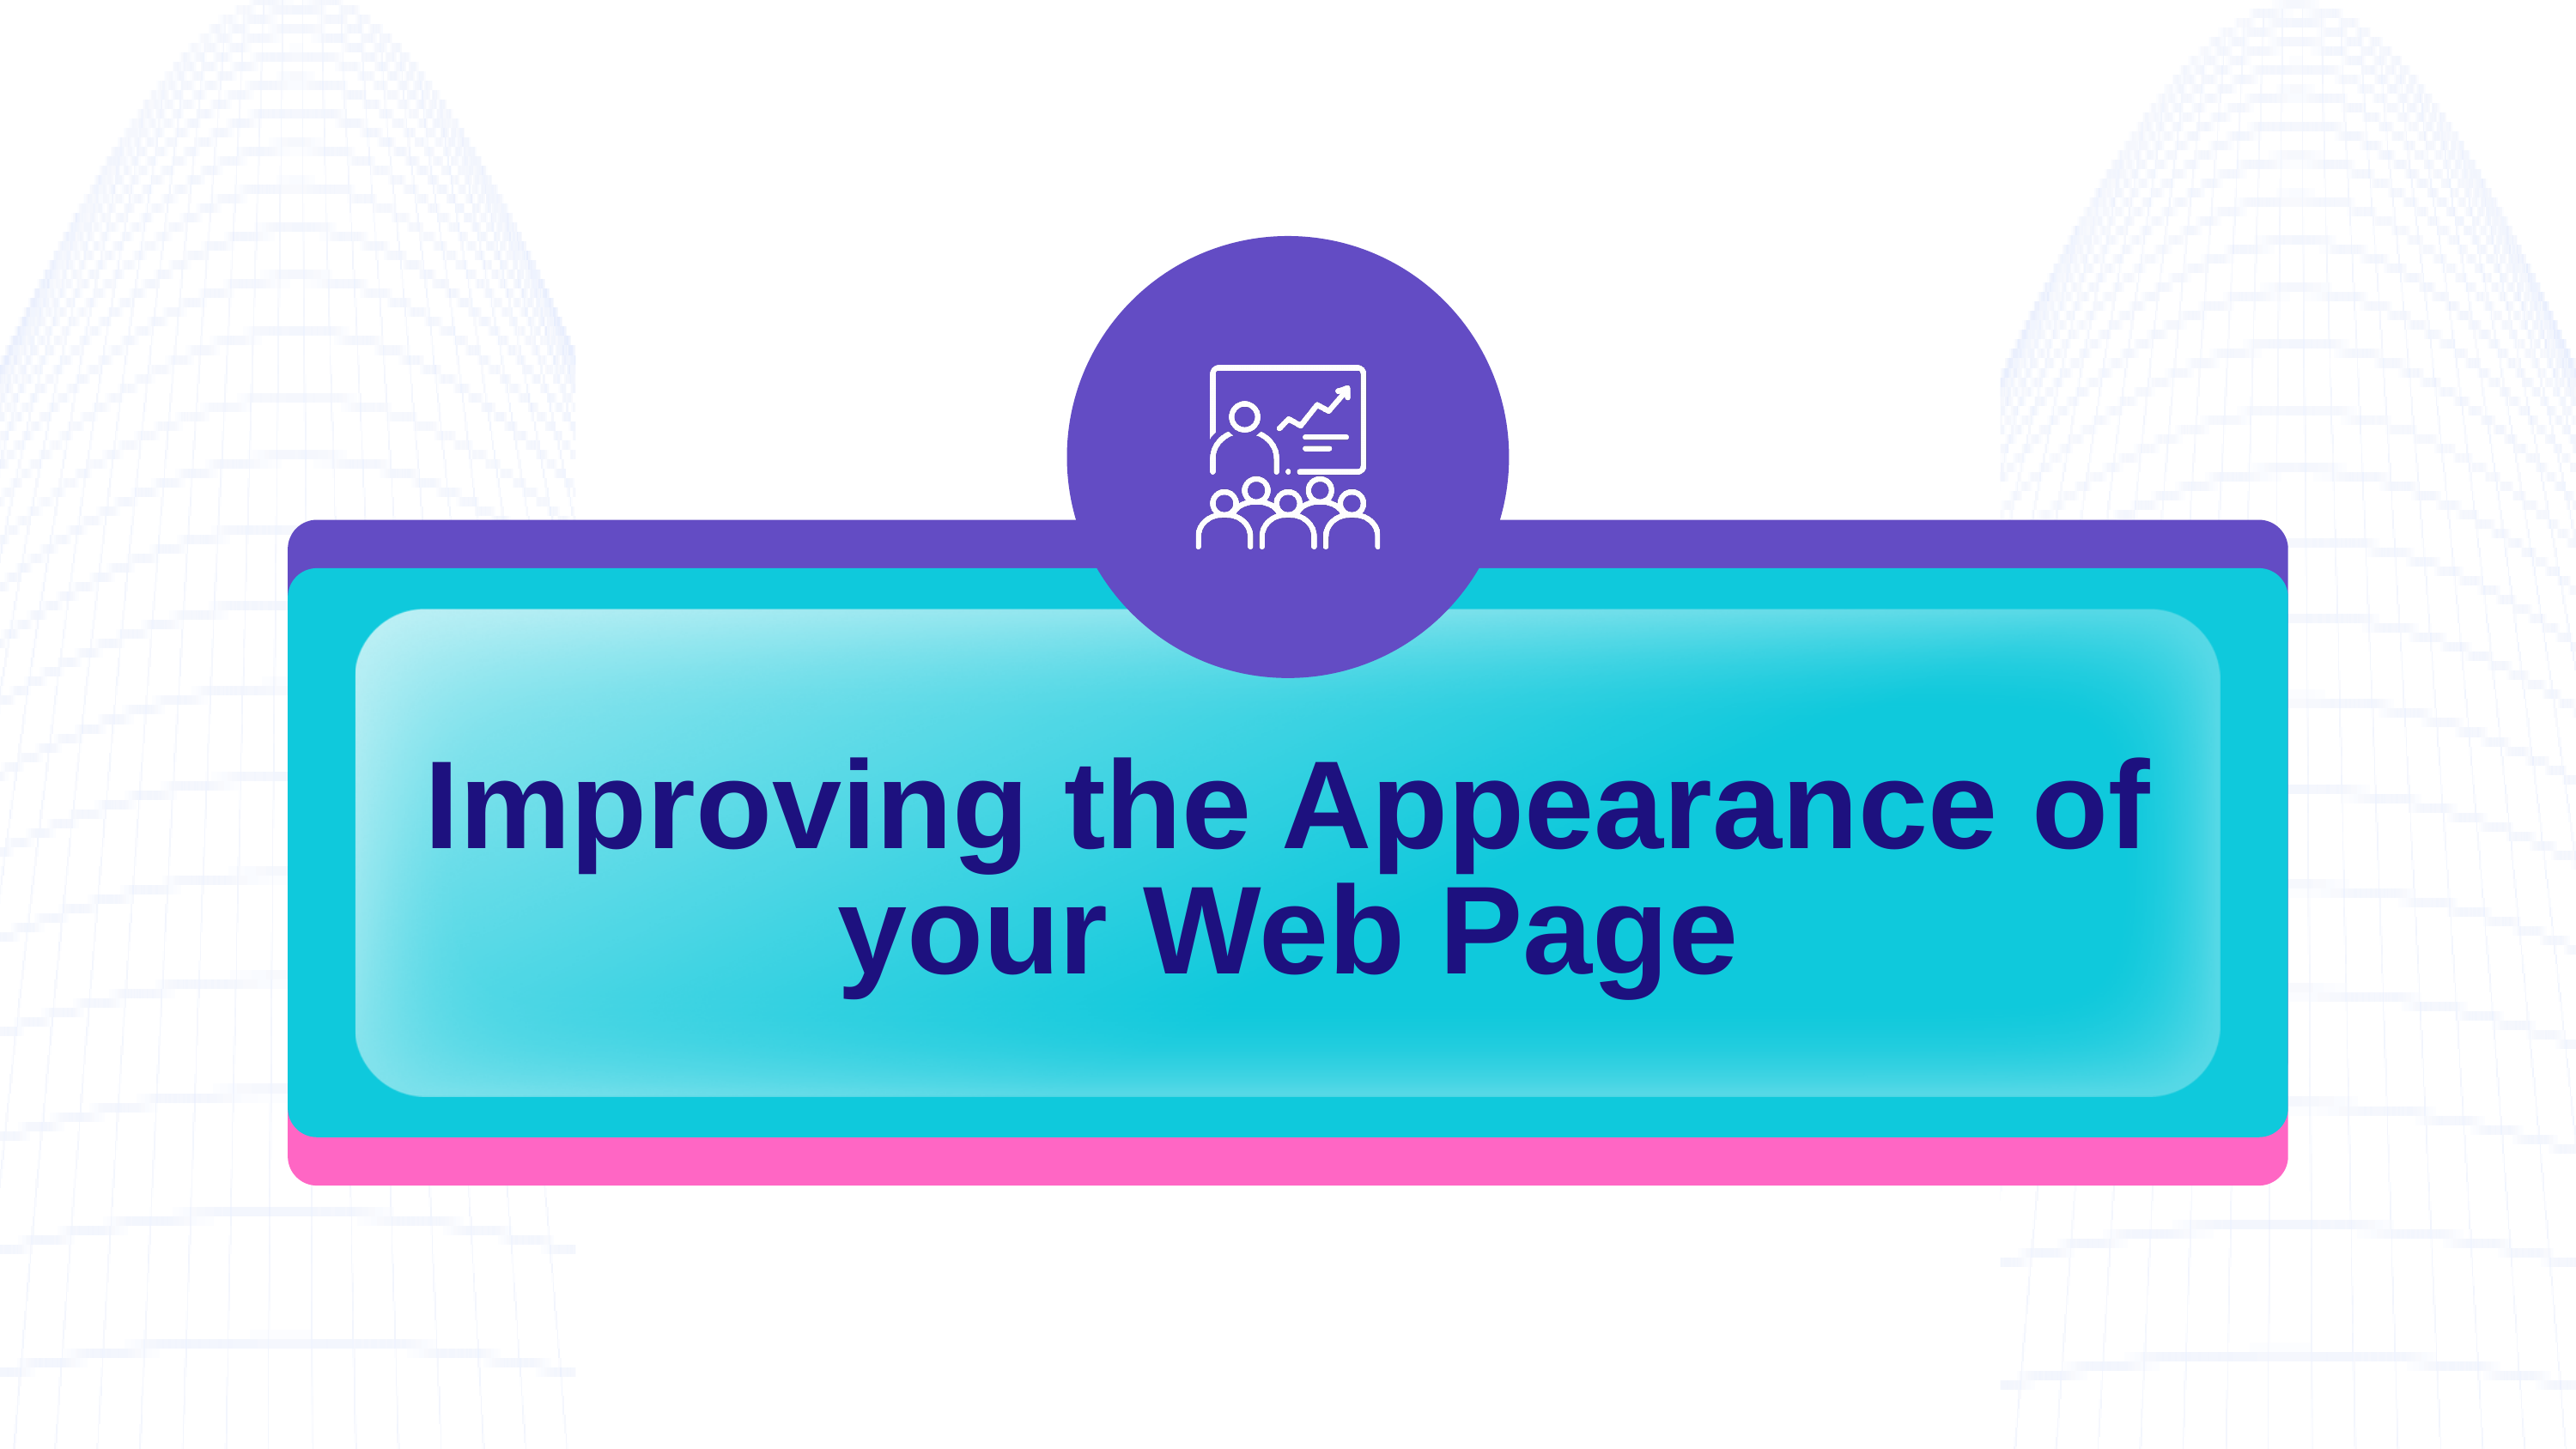

Improving the Appearance of your Web Page